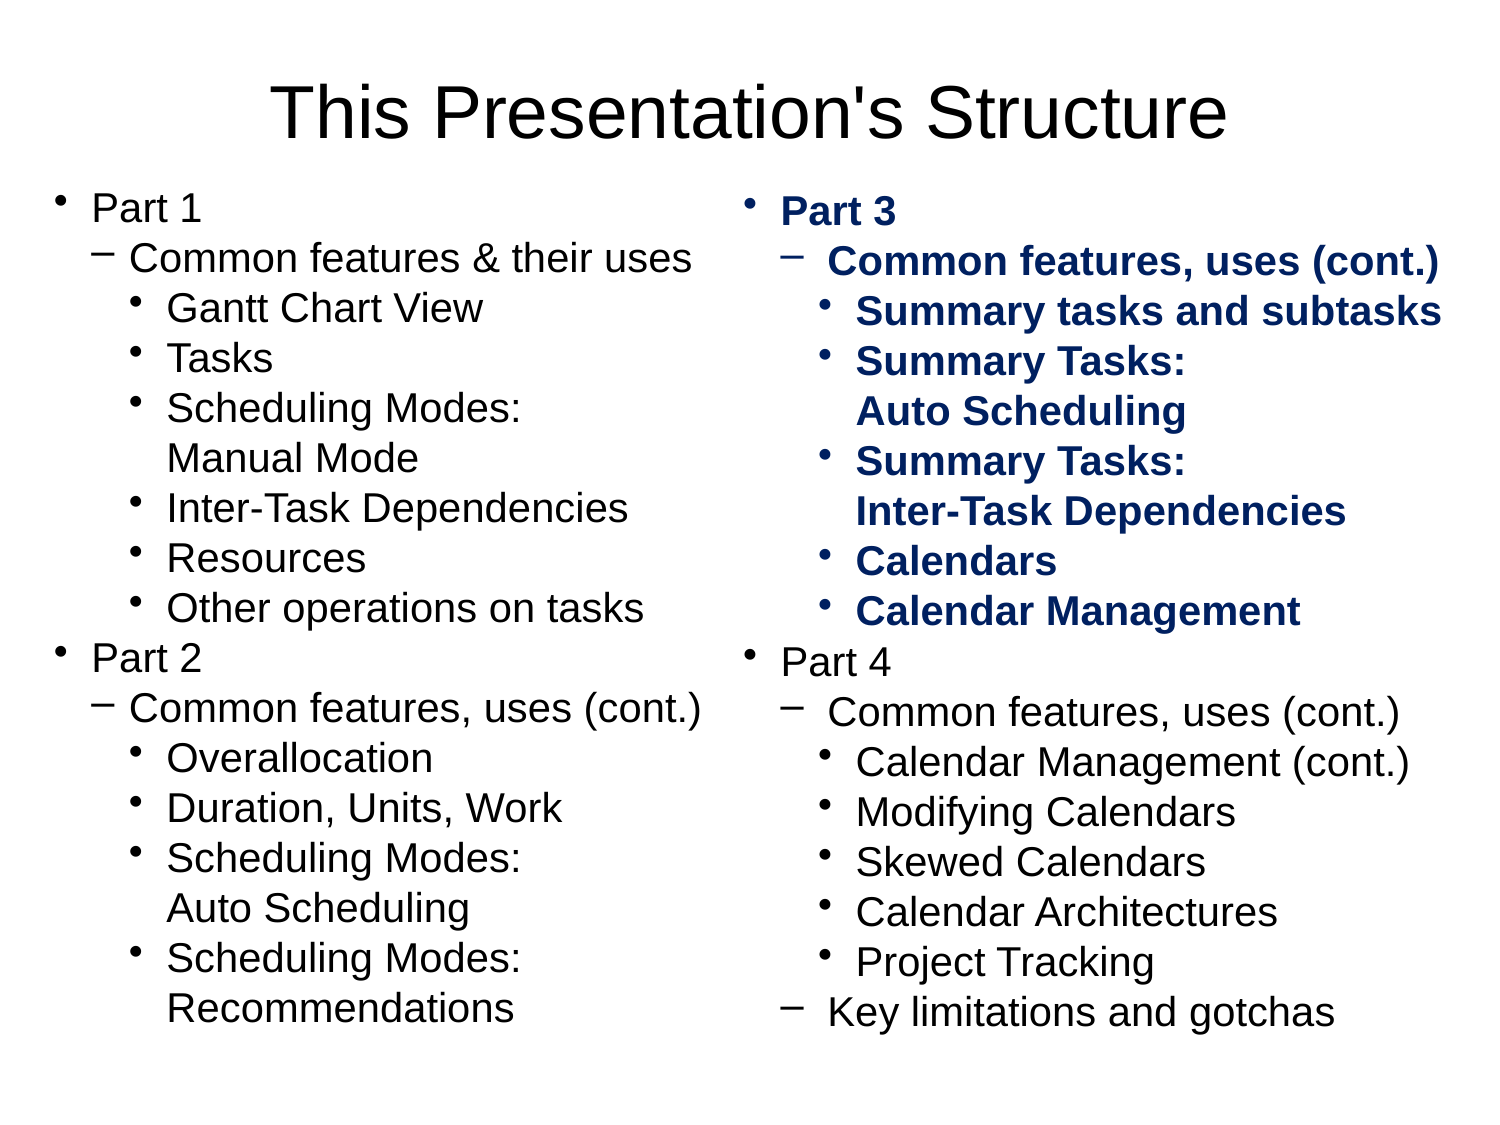

# This Presentation's Structure
Part 1
Common features & their uses
Gantt Chart View
Tasks
Scheduling Modes:
Manual Mode
Inter-Task Dependencies
Resources
Other operations on tasks
Part 2
Common features, uses (cont.)
Overallocation
Duration, Units, Work
Scheduling Modes:
Auto Scheduling
Scheduling Modes: Recommendations
Part 3
Common features, uses (cont.)
Summary tasks and subtasks
Summary Tasks:
Auto Scheduling
Summary Tasks:
Inter-Task Dependencies
Calendars
Calendar Management
Part 4
Common features, uses (cont.)
Calendar Management (cont.)
Modifying Calendars
Skewed Calendars
Calendar Architectures
Project Tracking
Key limitations and gotchas